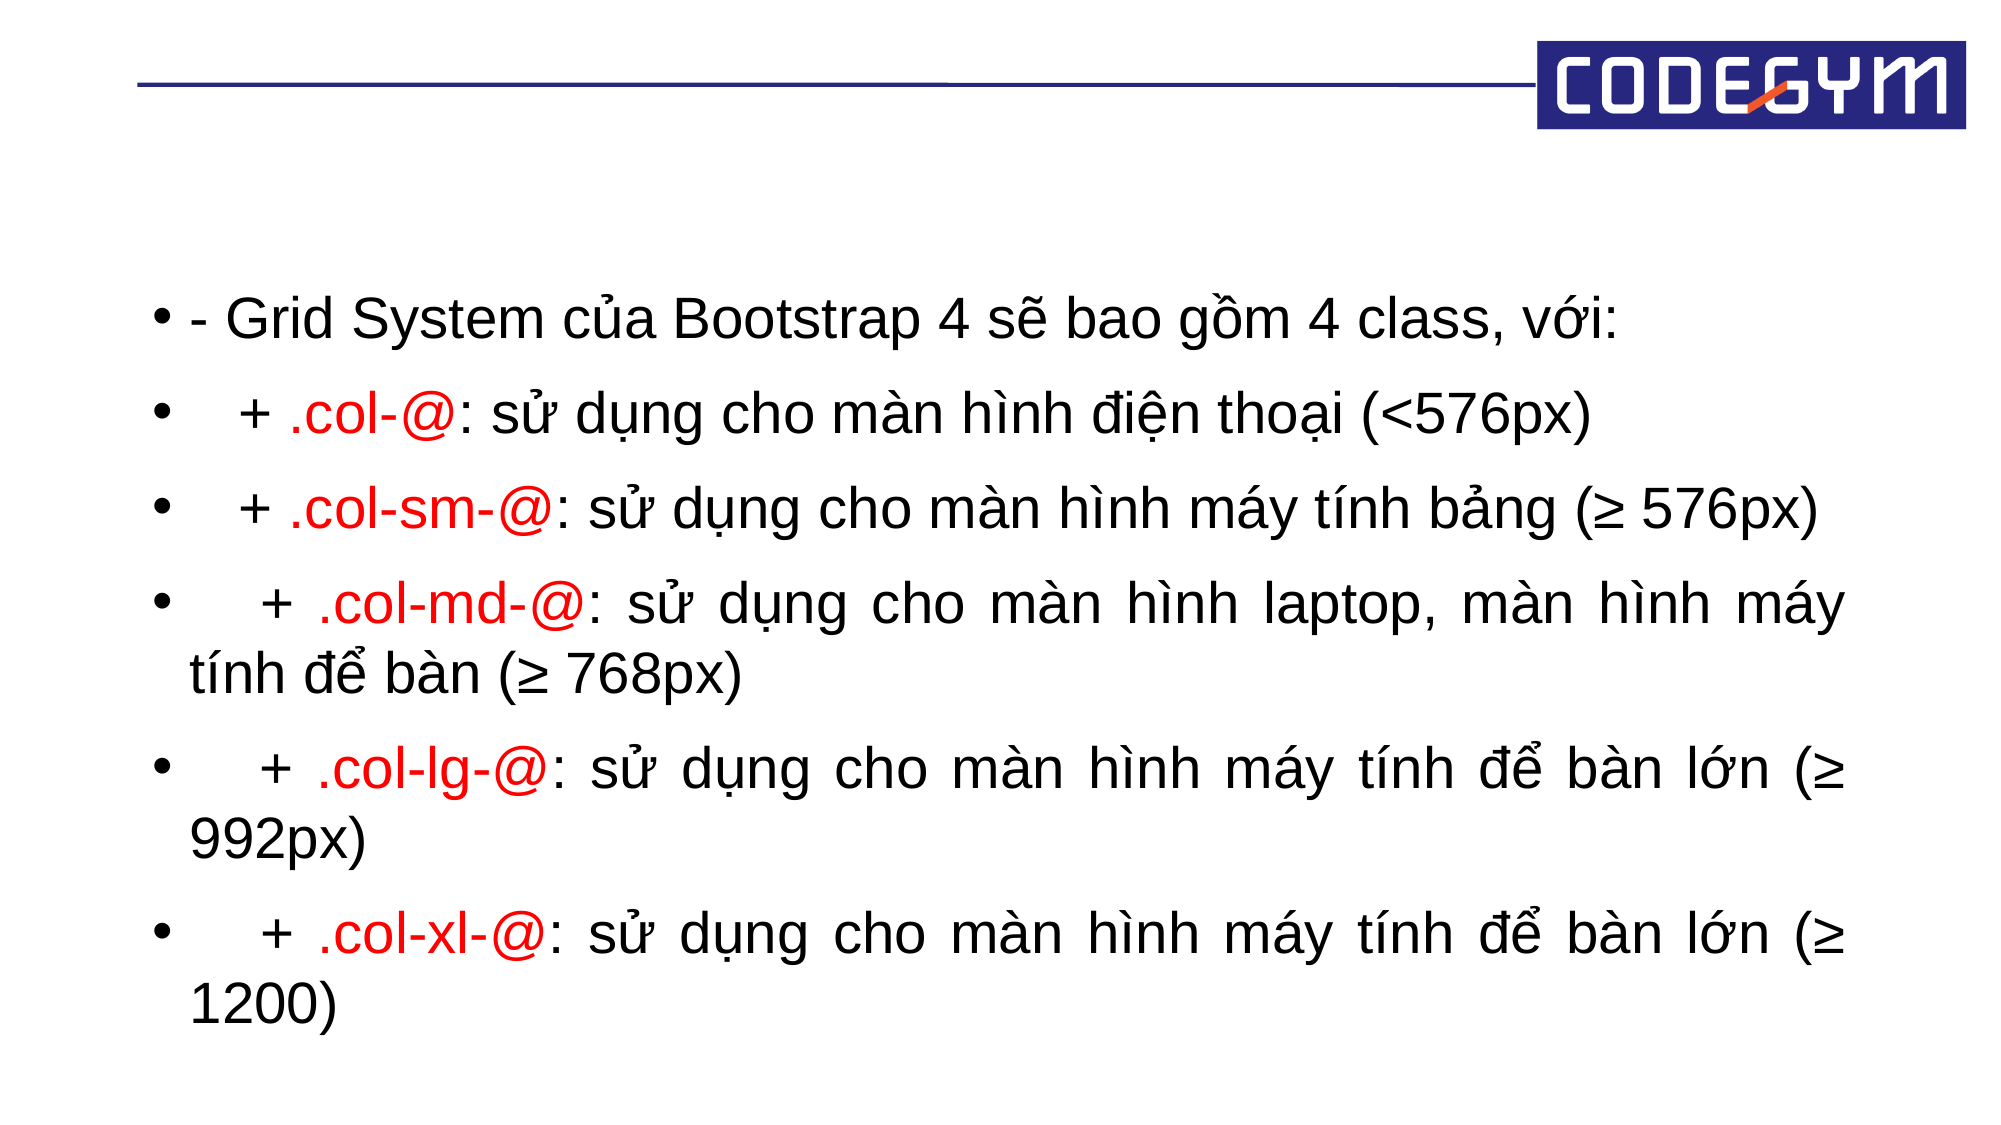

- Grid System của Bootstrap 4 sẽ bao gồm 4 class, với:
   + .col-@: sử dụng cho màn hình điện thoại (<576px)
   + .col-sm-@: sử dụng cho màn hình máy tính bảng (≥ 576px)
   + .col-md-@: sử dụng cho màn hình laptop, màn hình máy tính để bàn (≥ 768px)
   + .col-lg-@: sử dụng cho màn hình máy tính để bàn lớn (≥ 992px)
   + .col-xl-@: sử dụng cho màn hình máy tính để bàn lớn (≥ 1200)